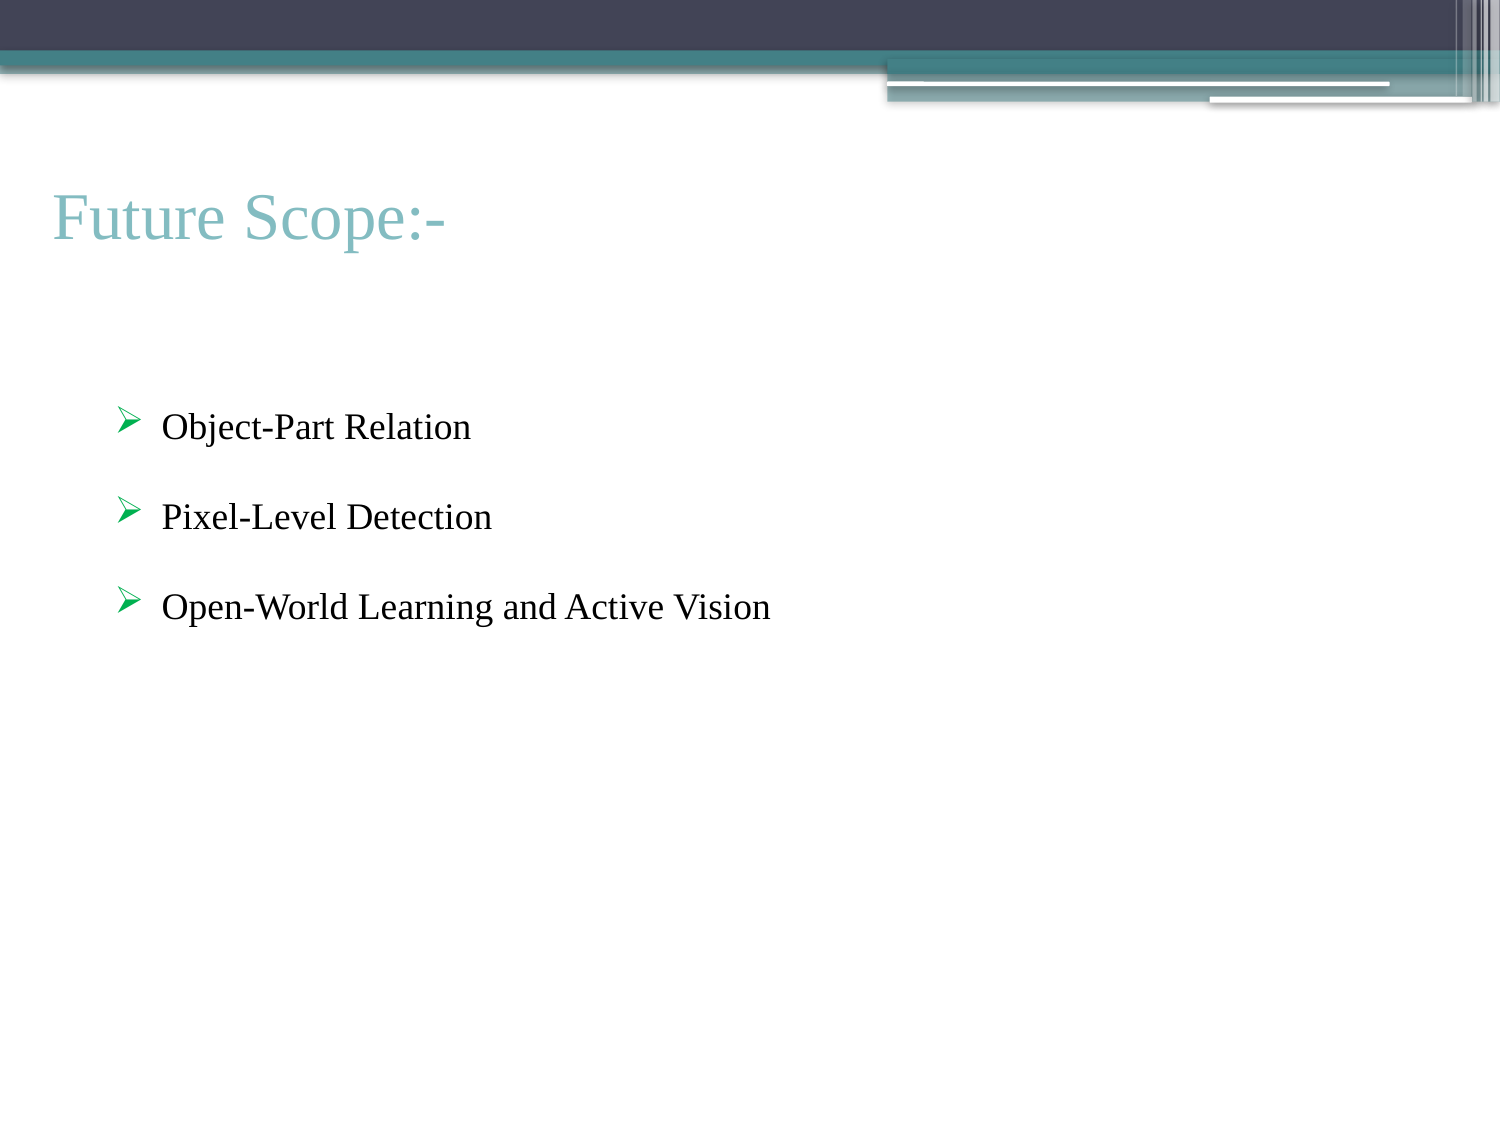

# Future Scope:-
Object-Part Relation
Pixel-Level Detection
Open-World Learning and Active Vision